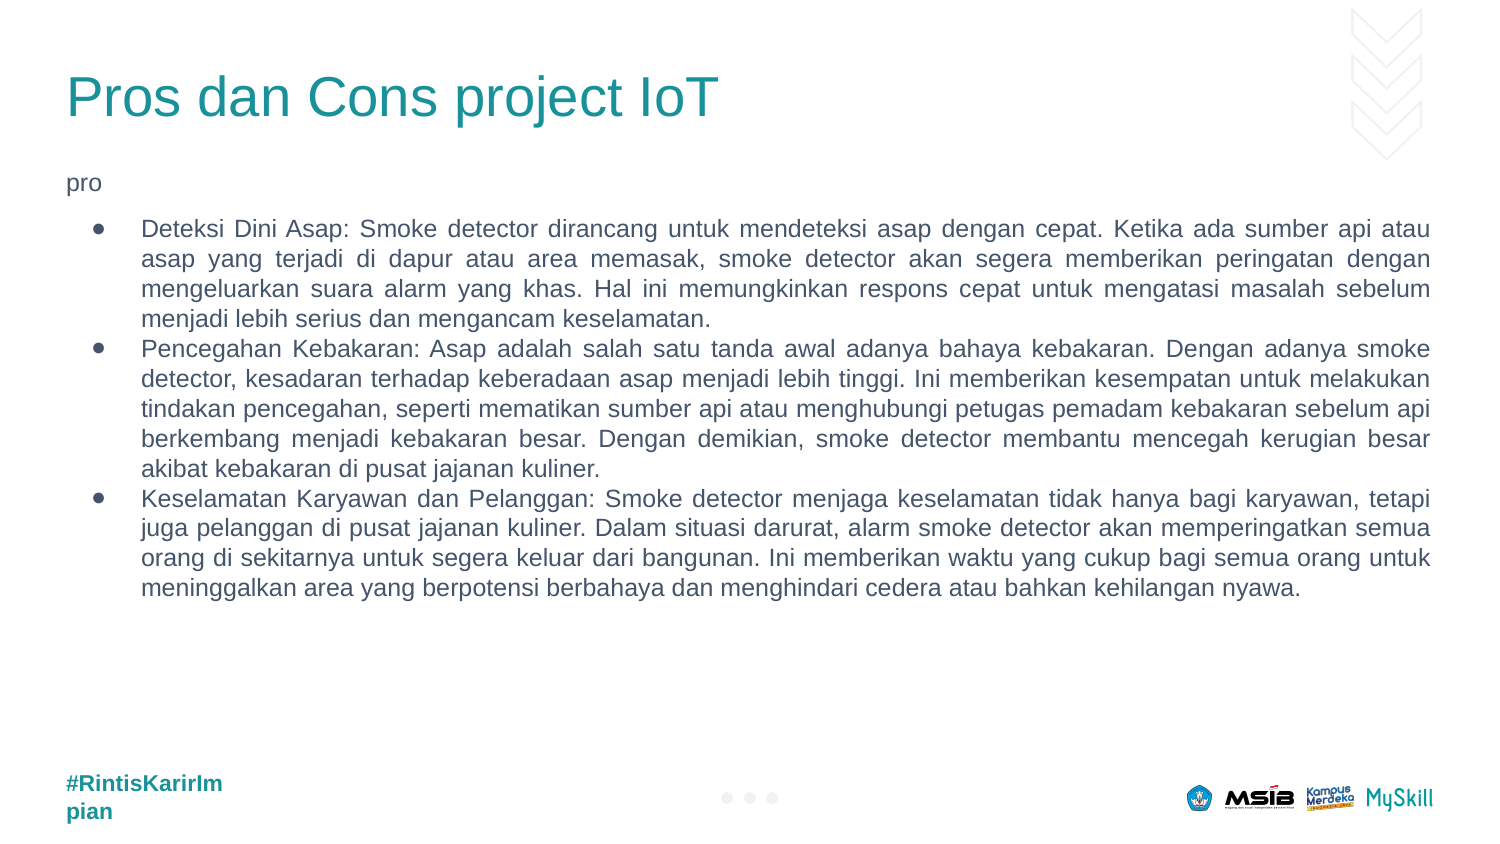

# Pros dan Cons project IoT
pro
Deteksi Dini Asap: Smoke detector dirancang untuk mendeteksi asap dengan cepat. Ketika ada sumber api atau asap yang terjadi di dapur atau area memasak, smoke detector akan segera memberikan peringatan dengan mengeluarkan suara alarm yang khas. Hal ini memungkinkan respons cepat untuk mengatasi masalah sebelum menjadi lebih serius dan mengancam keselamatan.
Pencegahan Kebakaran: Asap adalah salah satu tanda awal adanya bahaya kebakaran. Dengan adanya smoke detector, kesadaran terhadap keberadaan asap menjadi lebih tinggi. Ini memberikan kesempatan untuk melakukan tindakan pencegahan, seperti mematikan sumber api atau menghubungi petugas pemadam kebakaran sebelum api berkembang menjadi kebakaran besar. Dengan demikian, smoke detector membantu mencegah kerugian besar akibat kebakaran di pusat jajanan kuliner.
Keselamatan Karyawan dan Pelanggan: Smoke detector menjaga keselamatan tidak hanya bagi karyawan, tetapi juga pelanggan di pusat jajanan kuliner. Dalam situasi darurat, alarm smoke detector akan memperingatkan semua orang di sekitarnya untuk segera keluar dari bangunan. Ini memberikan waktu yang cukup bagi semua orang untuk meninggalkan area yang berpotensi berbahaya dan menghindari cedera atau bahkan kehilangan nyawa.